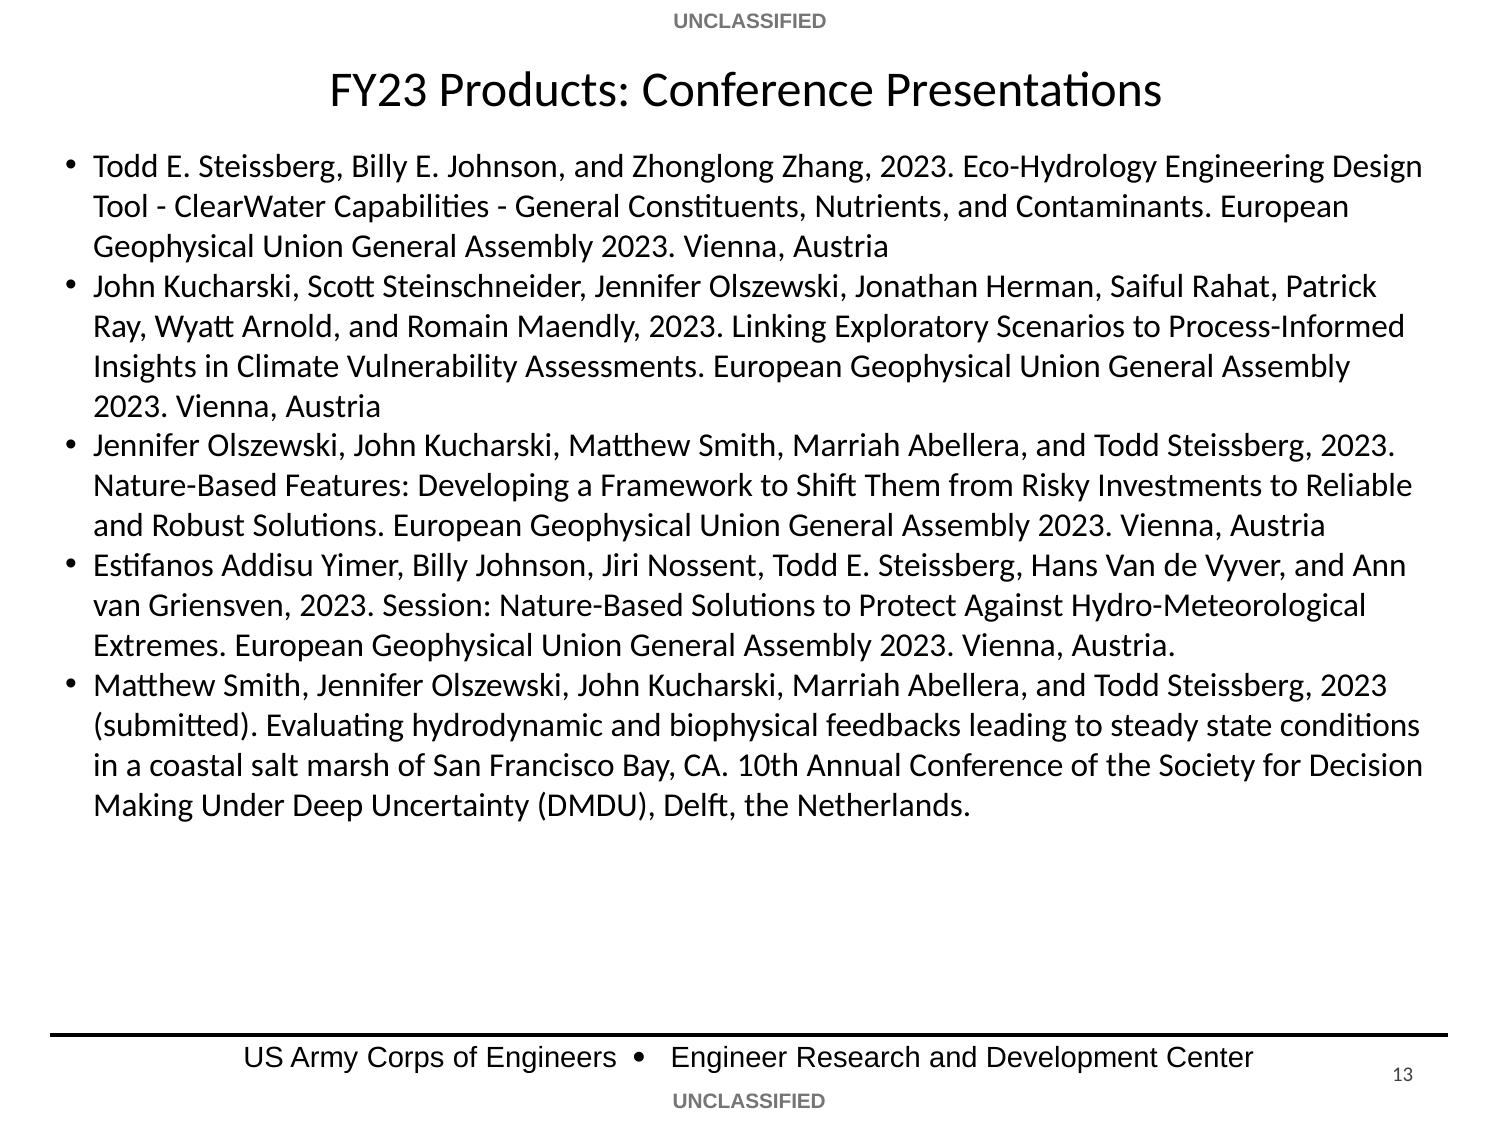

# FY23 Products: Conference Presentations
Todd E. Steissberg, Billy E. Johnson, and Zhonglong Zhang, 2023. Eco-Hydrology Engineering Design Tool - ClearWater Capabilities - General Constituents, Nutrients, and Contaminants. European Geophysical Union General Assembly 2023. Vienna, Austria
John Kucharski, Scott Steinschneider, Jennifer Olszewski, Jonathan Herman, Saiful Rahat, Patrick Ray, Wyatt Arnold, and Romain Maendly, 2023. Linking Exploratory Scenarios to Process-Informed Insights in Climate Vulnerability Assessments. European Geophysical Union General Assembly 2023. Vienna, Austria
Jennifer Olszewski, John Kucharski, Matthew Smith, Marriah Abellera, and Todd Steissberg, 2023.  Nature-Based Features: Developing a Framework to Shift Them from Risky Investments to Reliable and Robust Solutions. European Geophysical Union General Assembly 2023. Vienna, Austria
Estifanos Addisu Yimer, Billy Johnson, Jiri Nossent, Todd E. Steissberg, Hans Van de Vyver, and Ann van Griensven, 2023. Session: Nature-Based Solutions to Protect Against Hydro-Meteorological Extremes. European Geophysical Union General Assembly 2023. Vienna, Austria.
Matthew Smith, Jennifer Olszewski, John Kucharski, Marriah Abellera, and Todd Steissberg, 2023 (submitted). Evaluating hydrodynamic and biophysical feedbacks leading to steady state conditions in a coastal salt marsh of San Francisco Bay, CA. 10th Annual Conference of the Society for Decision Making Under Deep Uncertainty (DMDU), Delft, the Netherlands.
13